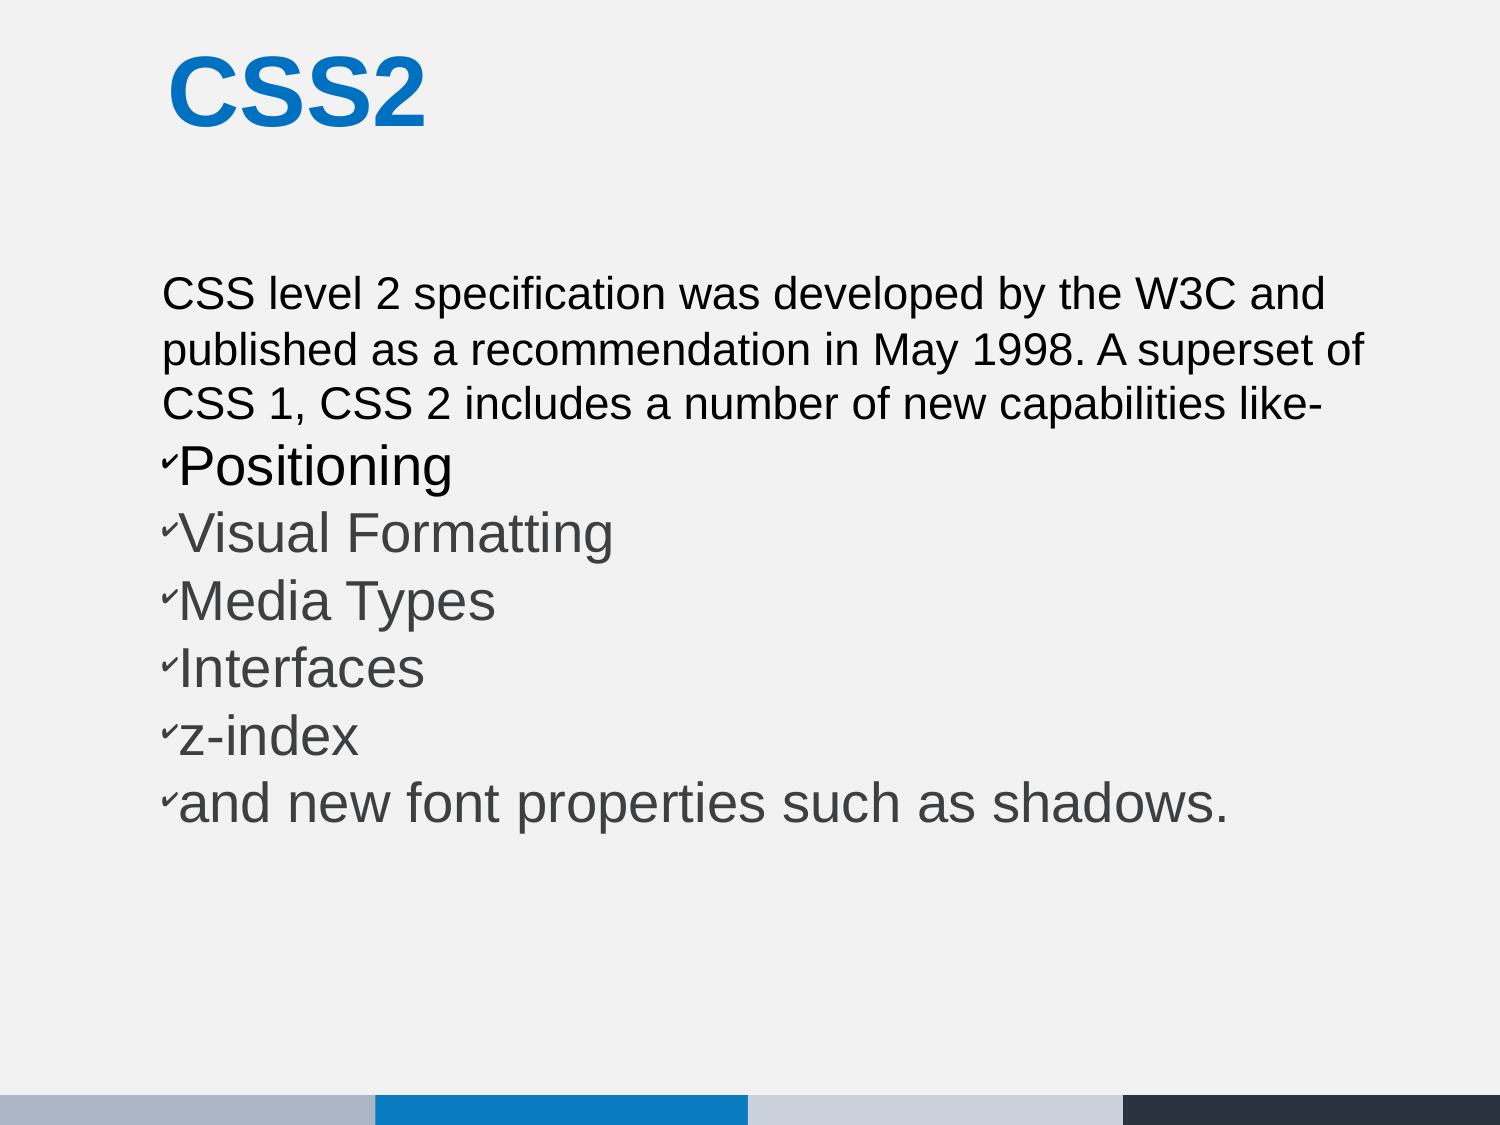

CSS2
CSS level 2 specification was developed by the W3C and published as a recommendation in May 1998. A superset of CSS 1, CSS 2 includes a number of new capabilities like-
Positioning
Visual Formatting
Media Types
Interfaces
z-index
and new font properties such as shadows.